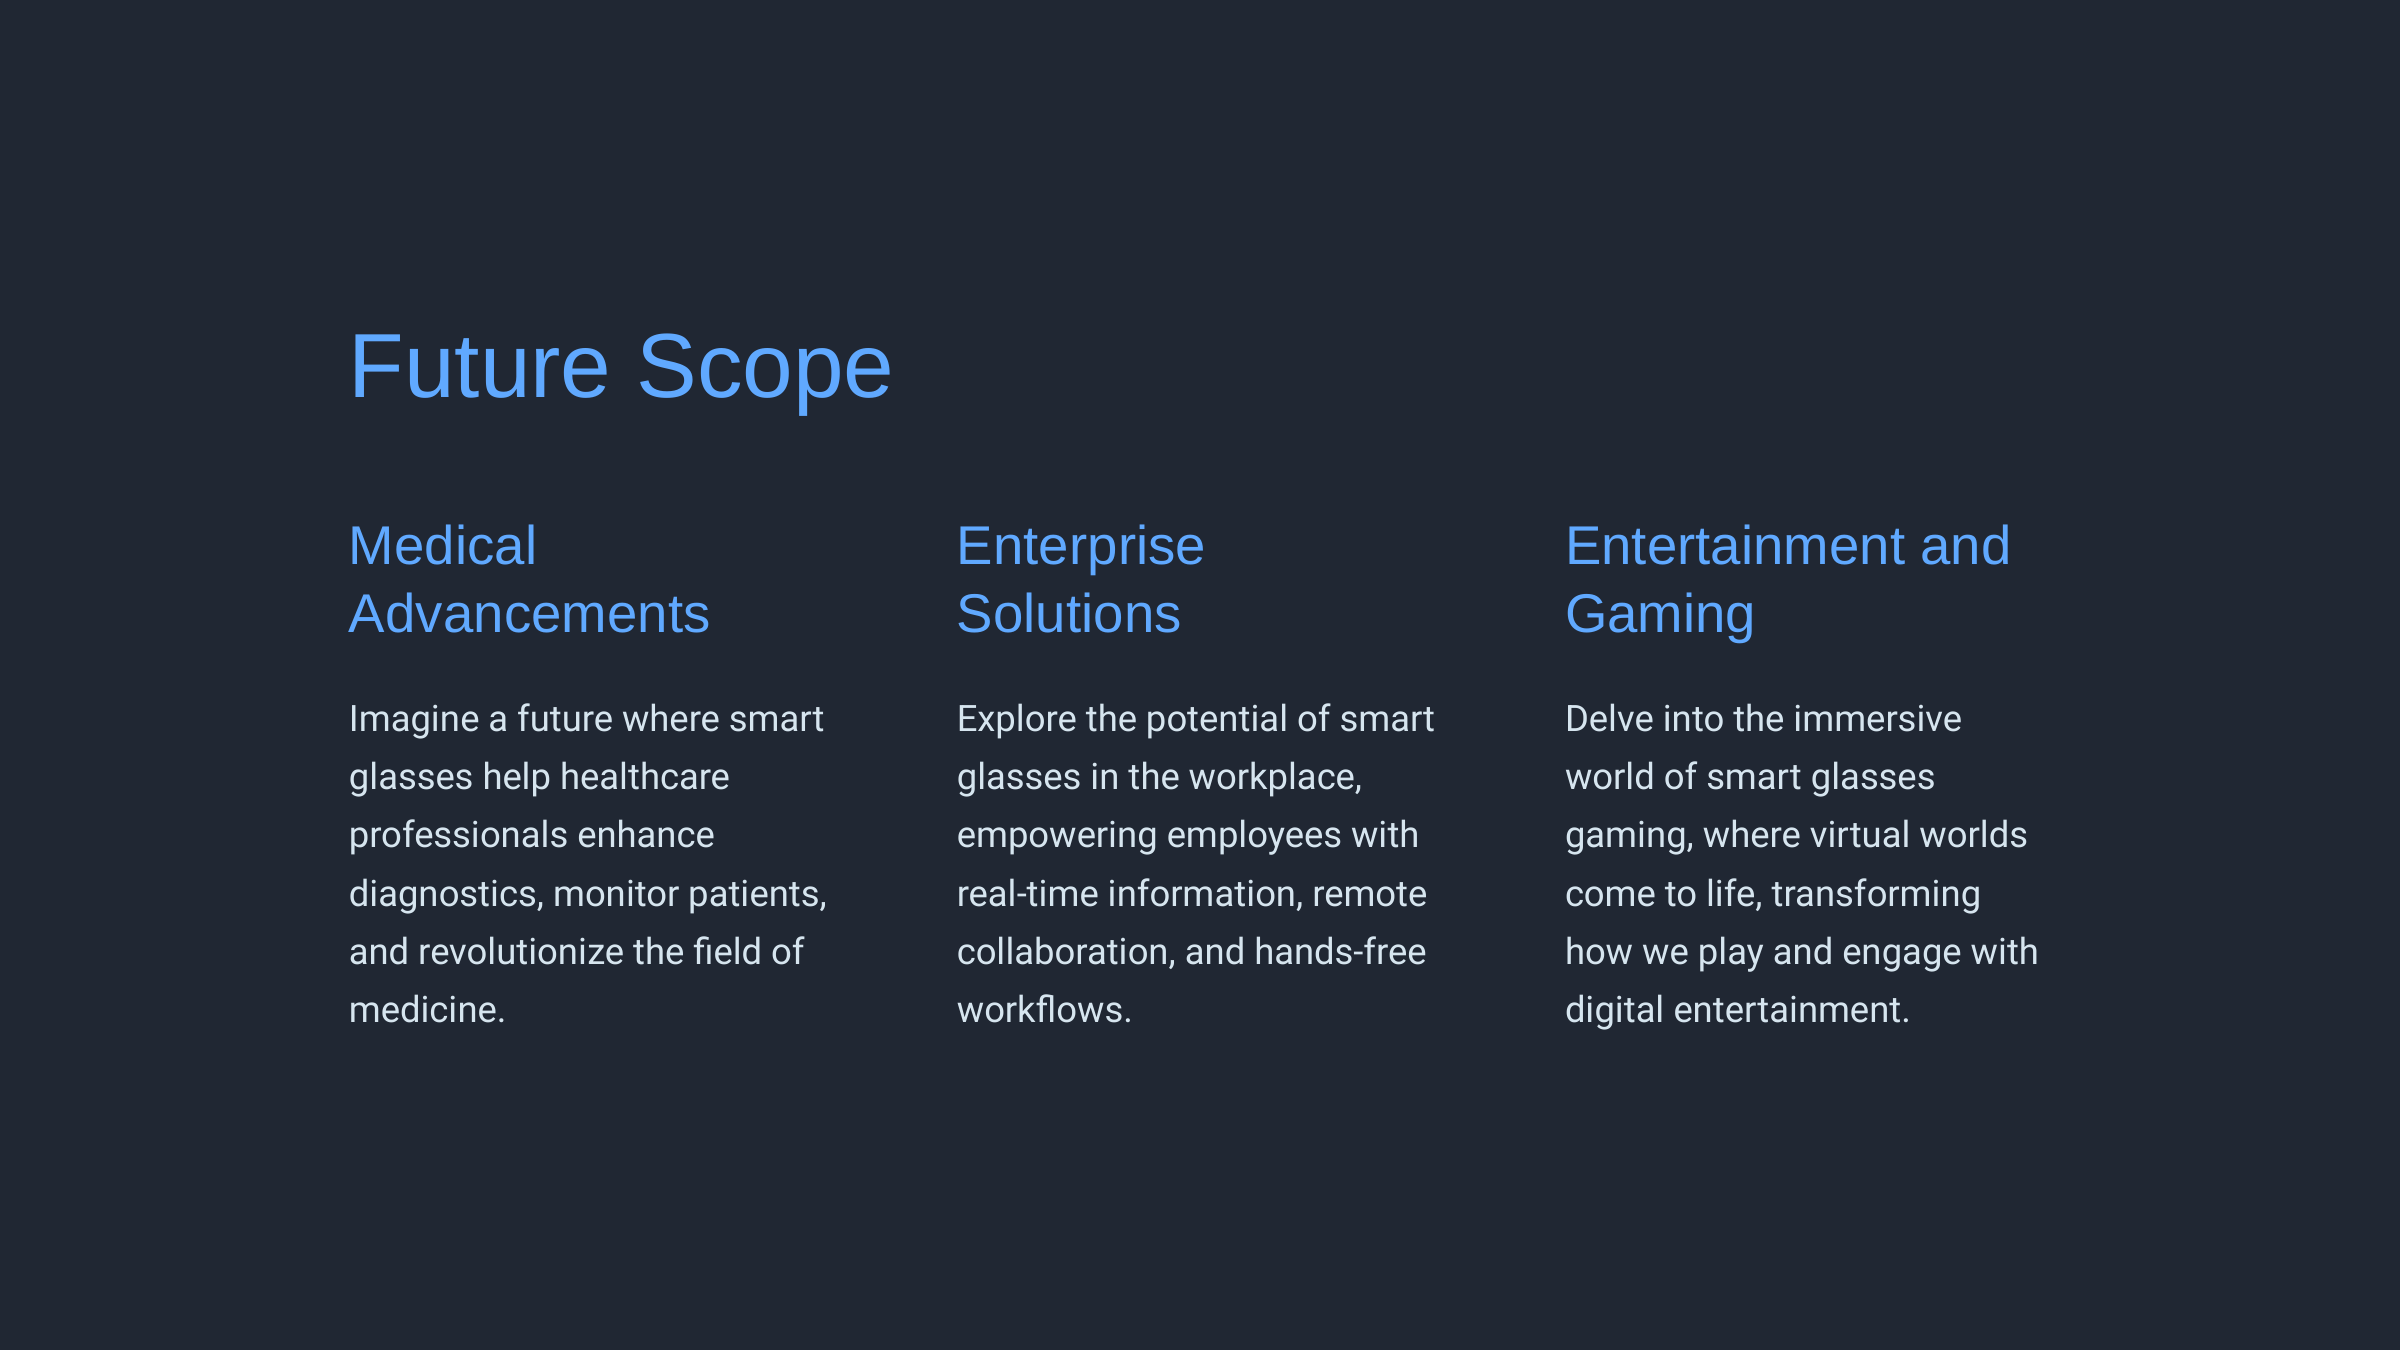

Future Scope
Medical Advancements
Enterprise Solutions
Entertainment and Gaming
Imagine a future where smart glasses help healthcare professionals enhance diagnostics, monitor patients, and revolutionize the field of medicine.
Explore the potential of smart glasses in the workplace, empowering employees with real-time information, remote collaboration, and hands-free workflows.
Delve into the immersive world of smart glasses gaming, where virtual worlds come to life, transforming how we play and engage with digital entertainment.